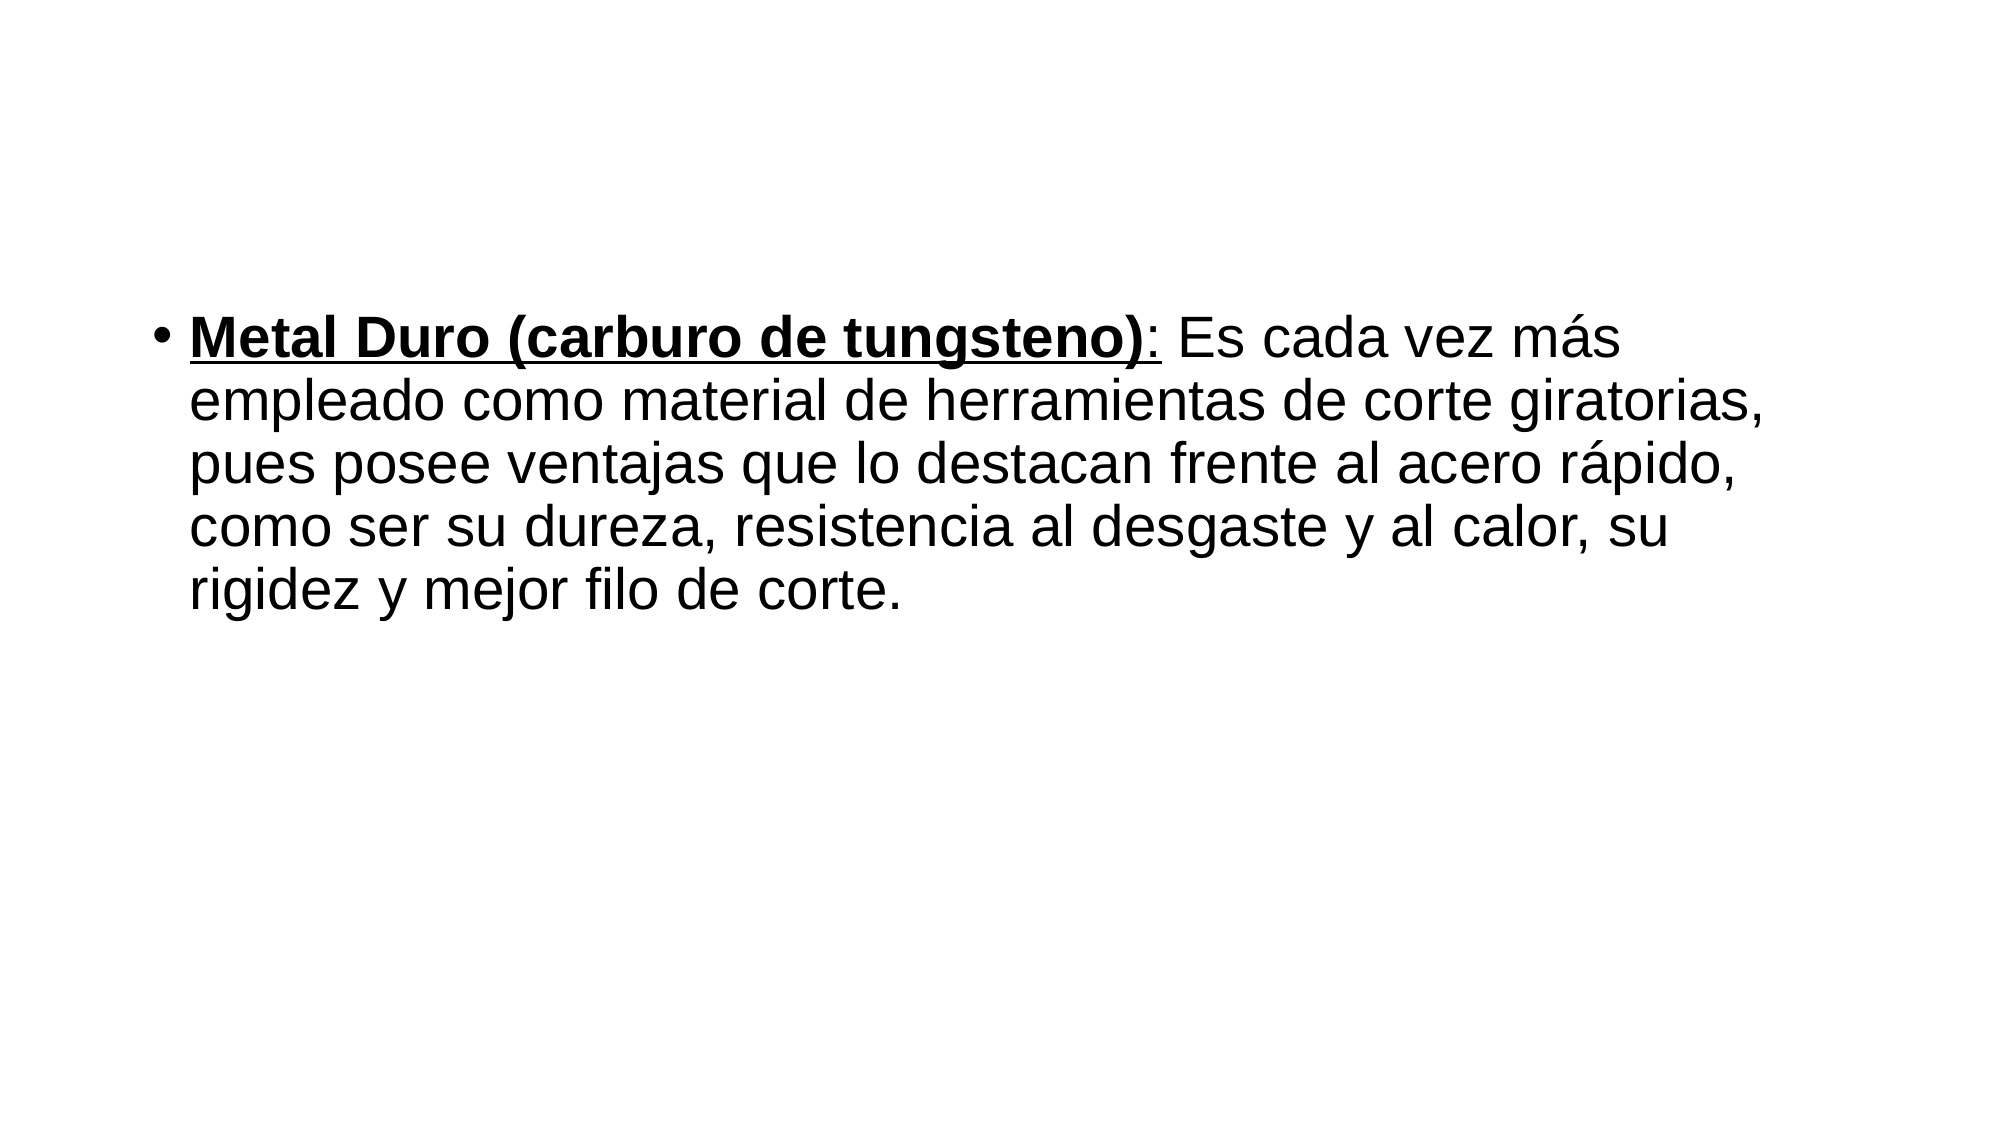

#
Metal Duro (carburo de tungsteno): Es cada vez más empleado como material de herramientas de corte giratorias, pues posee ventajas que lo destacan frente al acero rápido, como ser su dureza, resistencia al desgaste y al calor, su rigidez y mejor filo de corte.